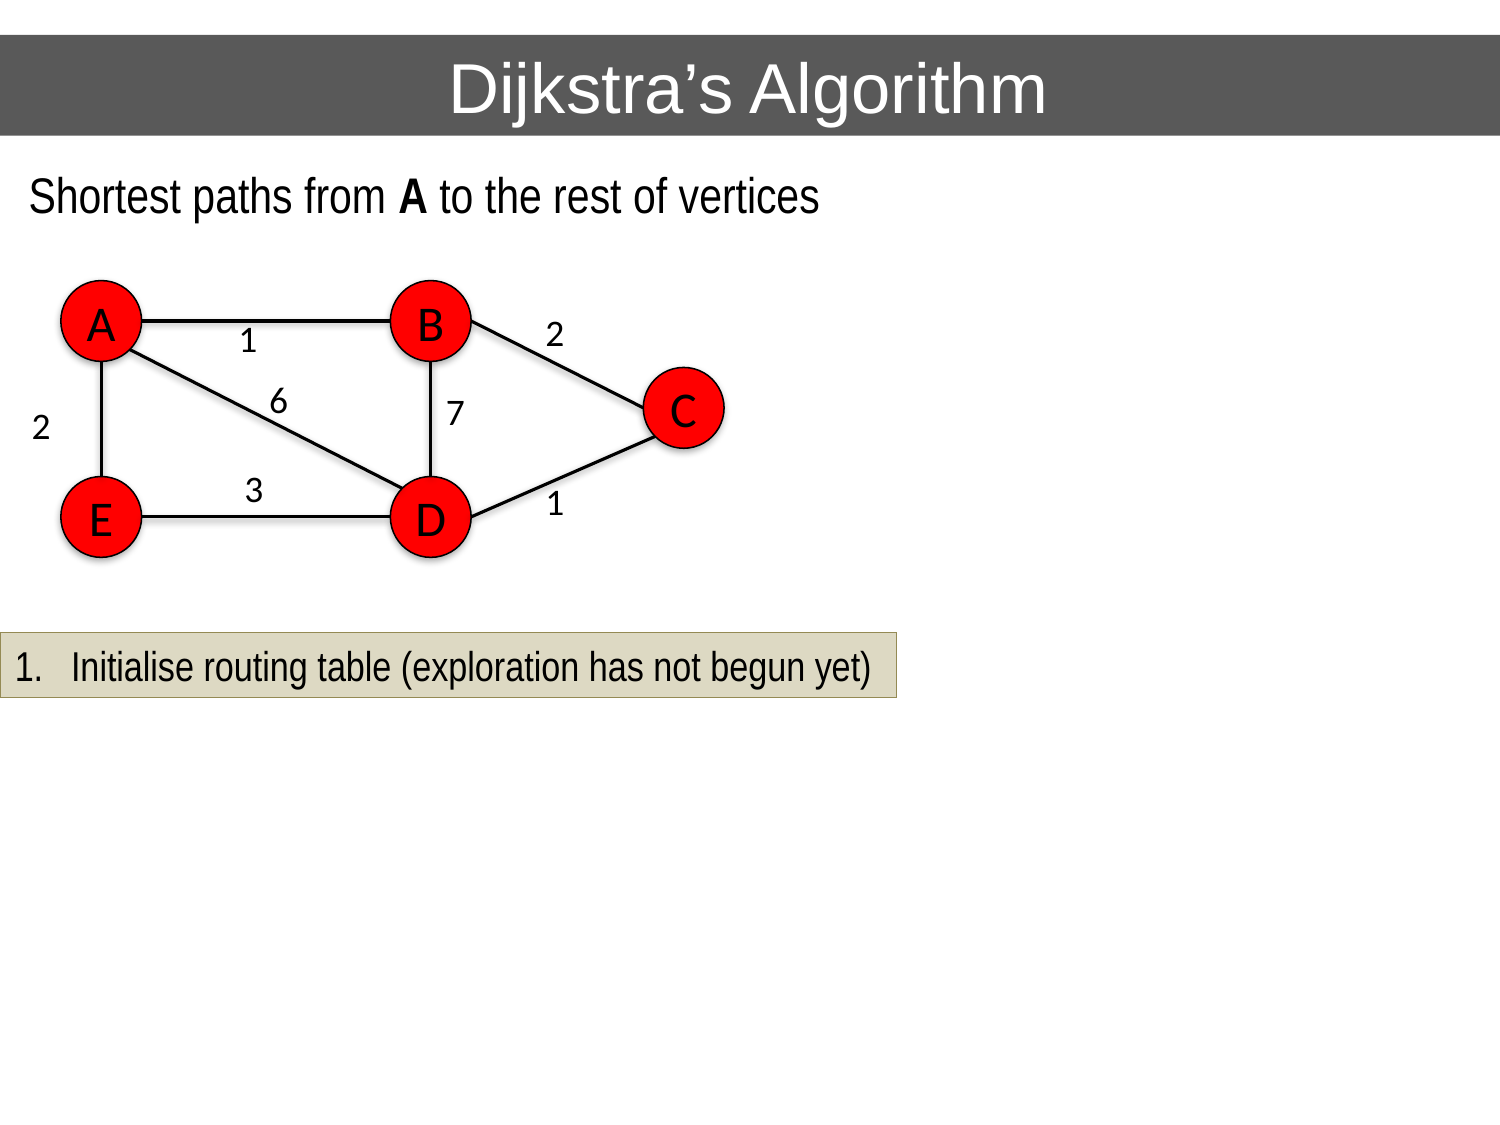

# Dijkstra’s Algorithm
Shortest paths from A to the rest of vertices
A
B
2
1
C
7
2
3
1
E
D
6
Initialise routing table (exploration has not begun yet)